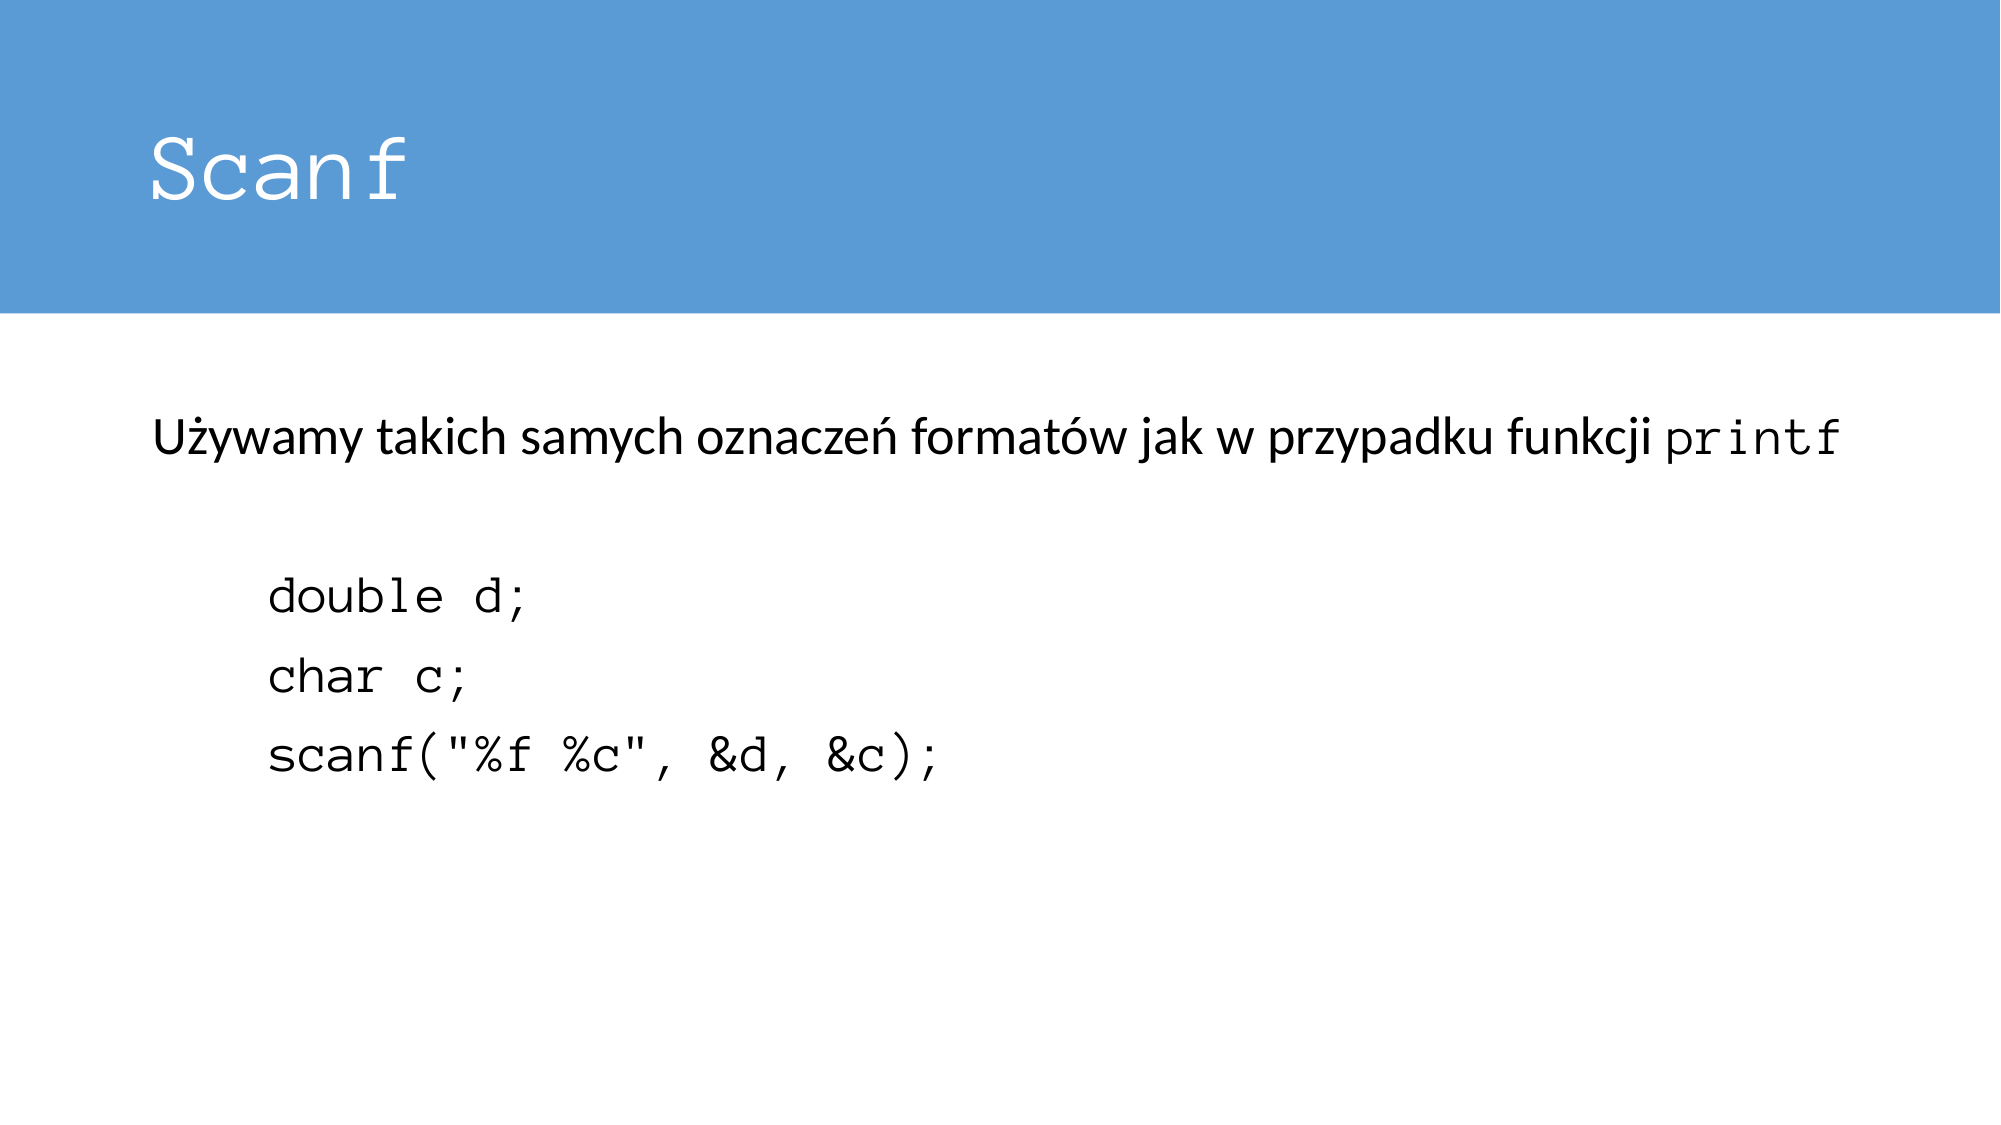

# Scanf
Używamy takich samych oznaczeń formatów jak w przypadku funkcji printf

double d;
char c;
scanf("%f %c", &d, &c);